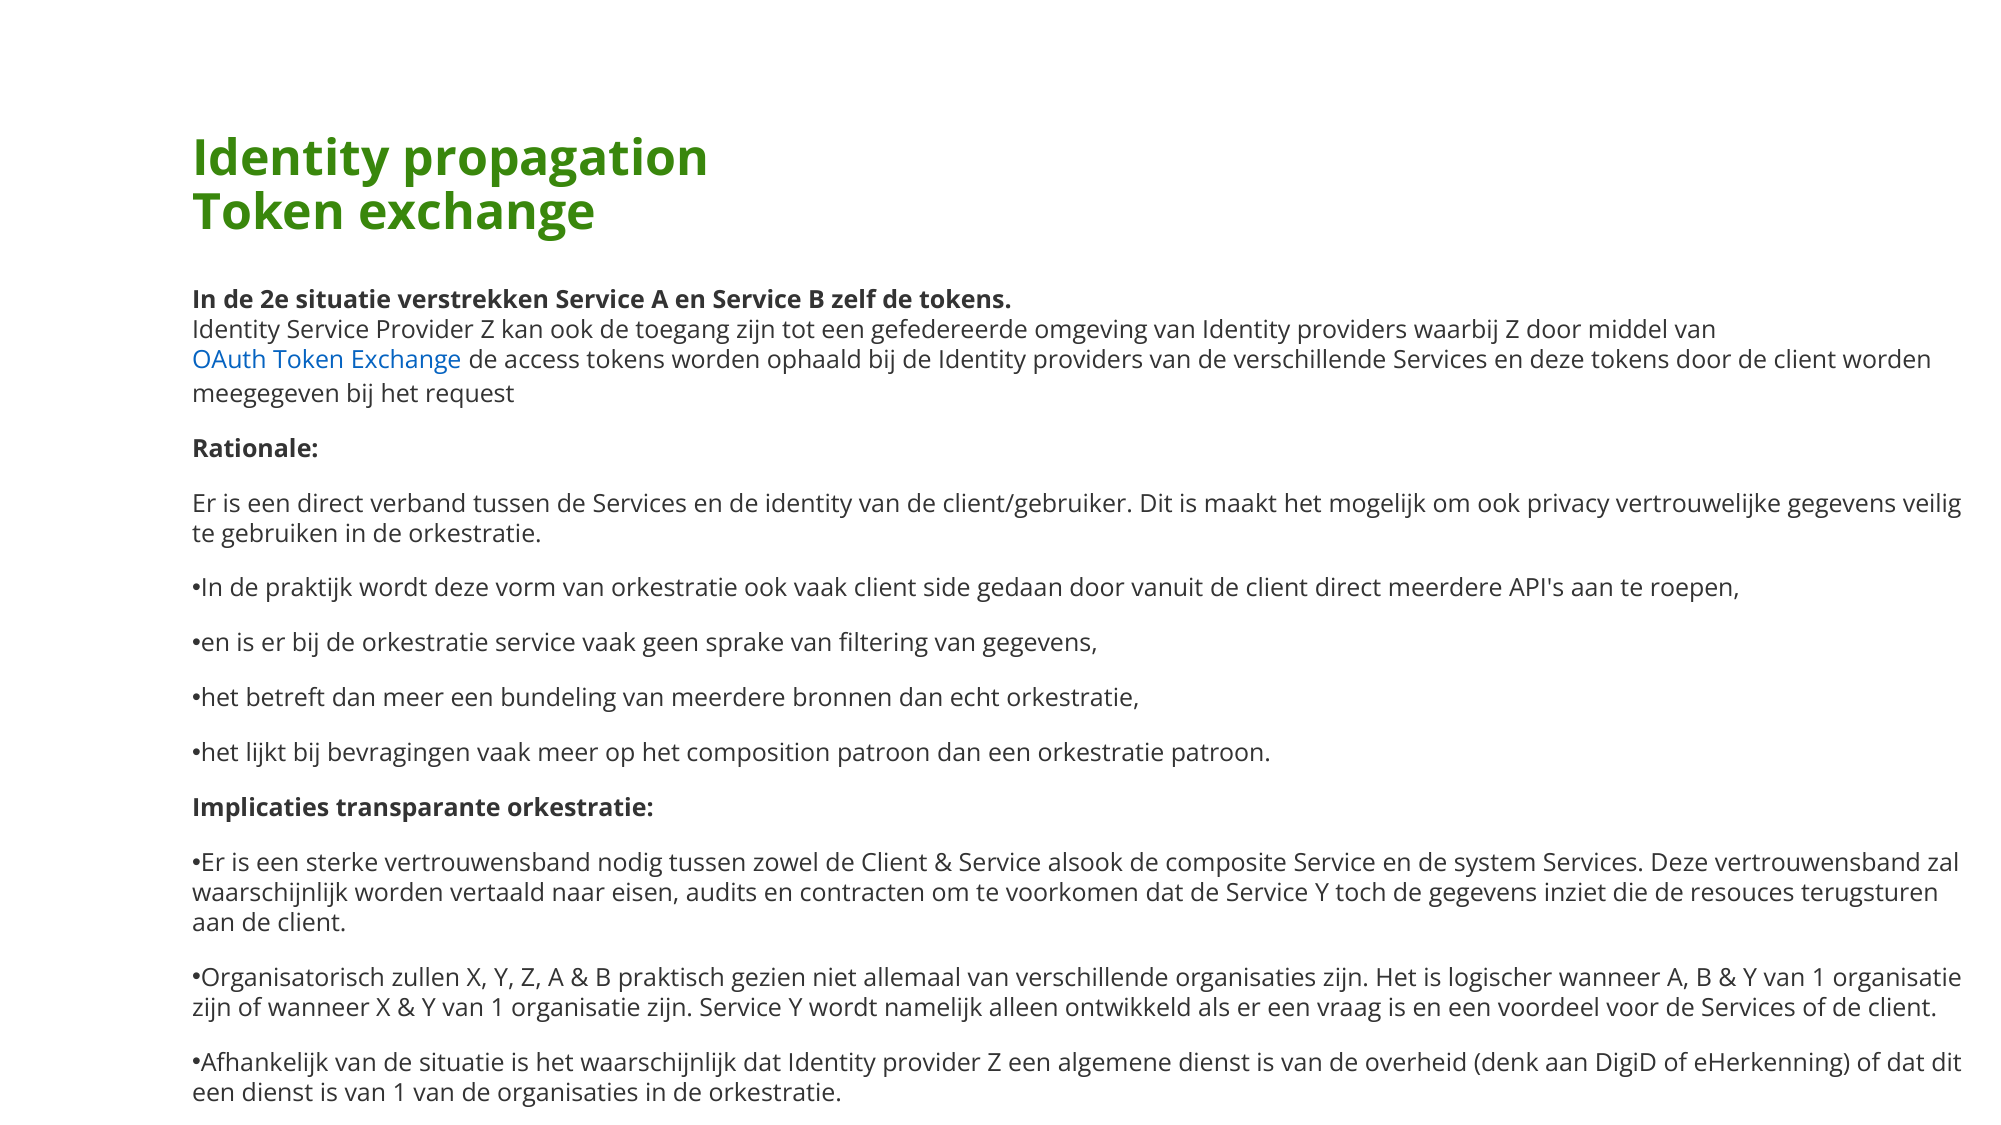

# Identity propagation Token exchange
In de 2e situatie verstrekken Service A en Service B zelf de tokens.
Identity Service Provider Z kan ook de toegang zijn tot een gefedereerde omgeving van Identity providers waarbij Z door middel van OAuth Token Exchange de access tokens worden ophaald bij de Identity providers van de verschillende Services en deze tokens door de client worden meegegeven bij het request
Rationale:
Er is een direct verband tussen de Services en de identity van de client/gebruiker. Dit is maakt het mogelijk om ook privacy vertrouwelijke gegevens veilig te gebruiken in de orkestratie.
In de praktijk wordt deze vorm van orkestratie ook vaak client side gedaan door vanuit de client direct meerdere API's aan te roepen,
en is er bij de orkestratie service vaak geen sprake van filtering van gegevens,
het betreft dan meer een bundeling van meerdere bronnen dan echt orkestratie,
het lijkt bij bevragingen vaak meer op het composition patroon dan een orkestratie patroon.
Implicaties transparante orkestratie:
Er is een sterke vertrouwensband nodig tussen zowel de Client & Service alsook de composite Service en de system Services. Deze vertrouwensband zal waarschijnlijk worden vertaald naar eisen, audits en contracten om te voorkomen dat de Service Y toch de gegevens inziet die de resouces terugsturen aan de client.
Organisatorisch zullen X, Y, Z, A & B praktisch gezien niet allemaal van verschillende organisaties zijn. Het is logischer wanneer A, B & Y van 1 organisatie zijn of wanneer X & Y van 1 organisatie zijn. Service Y wordt namelijk alleen ontwikkeld als er een vraag is en een voordeel voor de Services of de client.
Afhankelijk van de situatie is het waarschijnlijk dat Identity provider Z een algemene dienst is van de overheid (denk aan DigiD of eHerkenning) of dat dit een dienst is van 1 van de organisaties in de orkestratie.